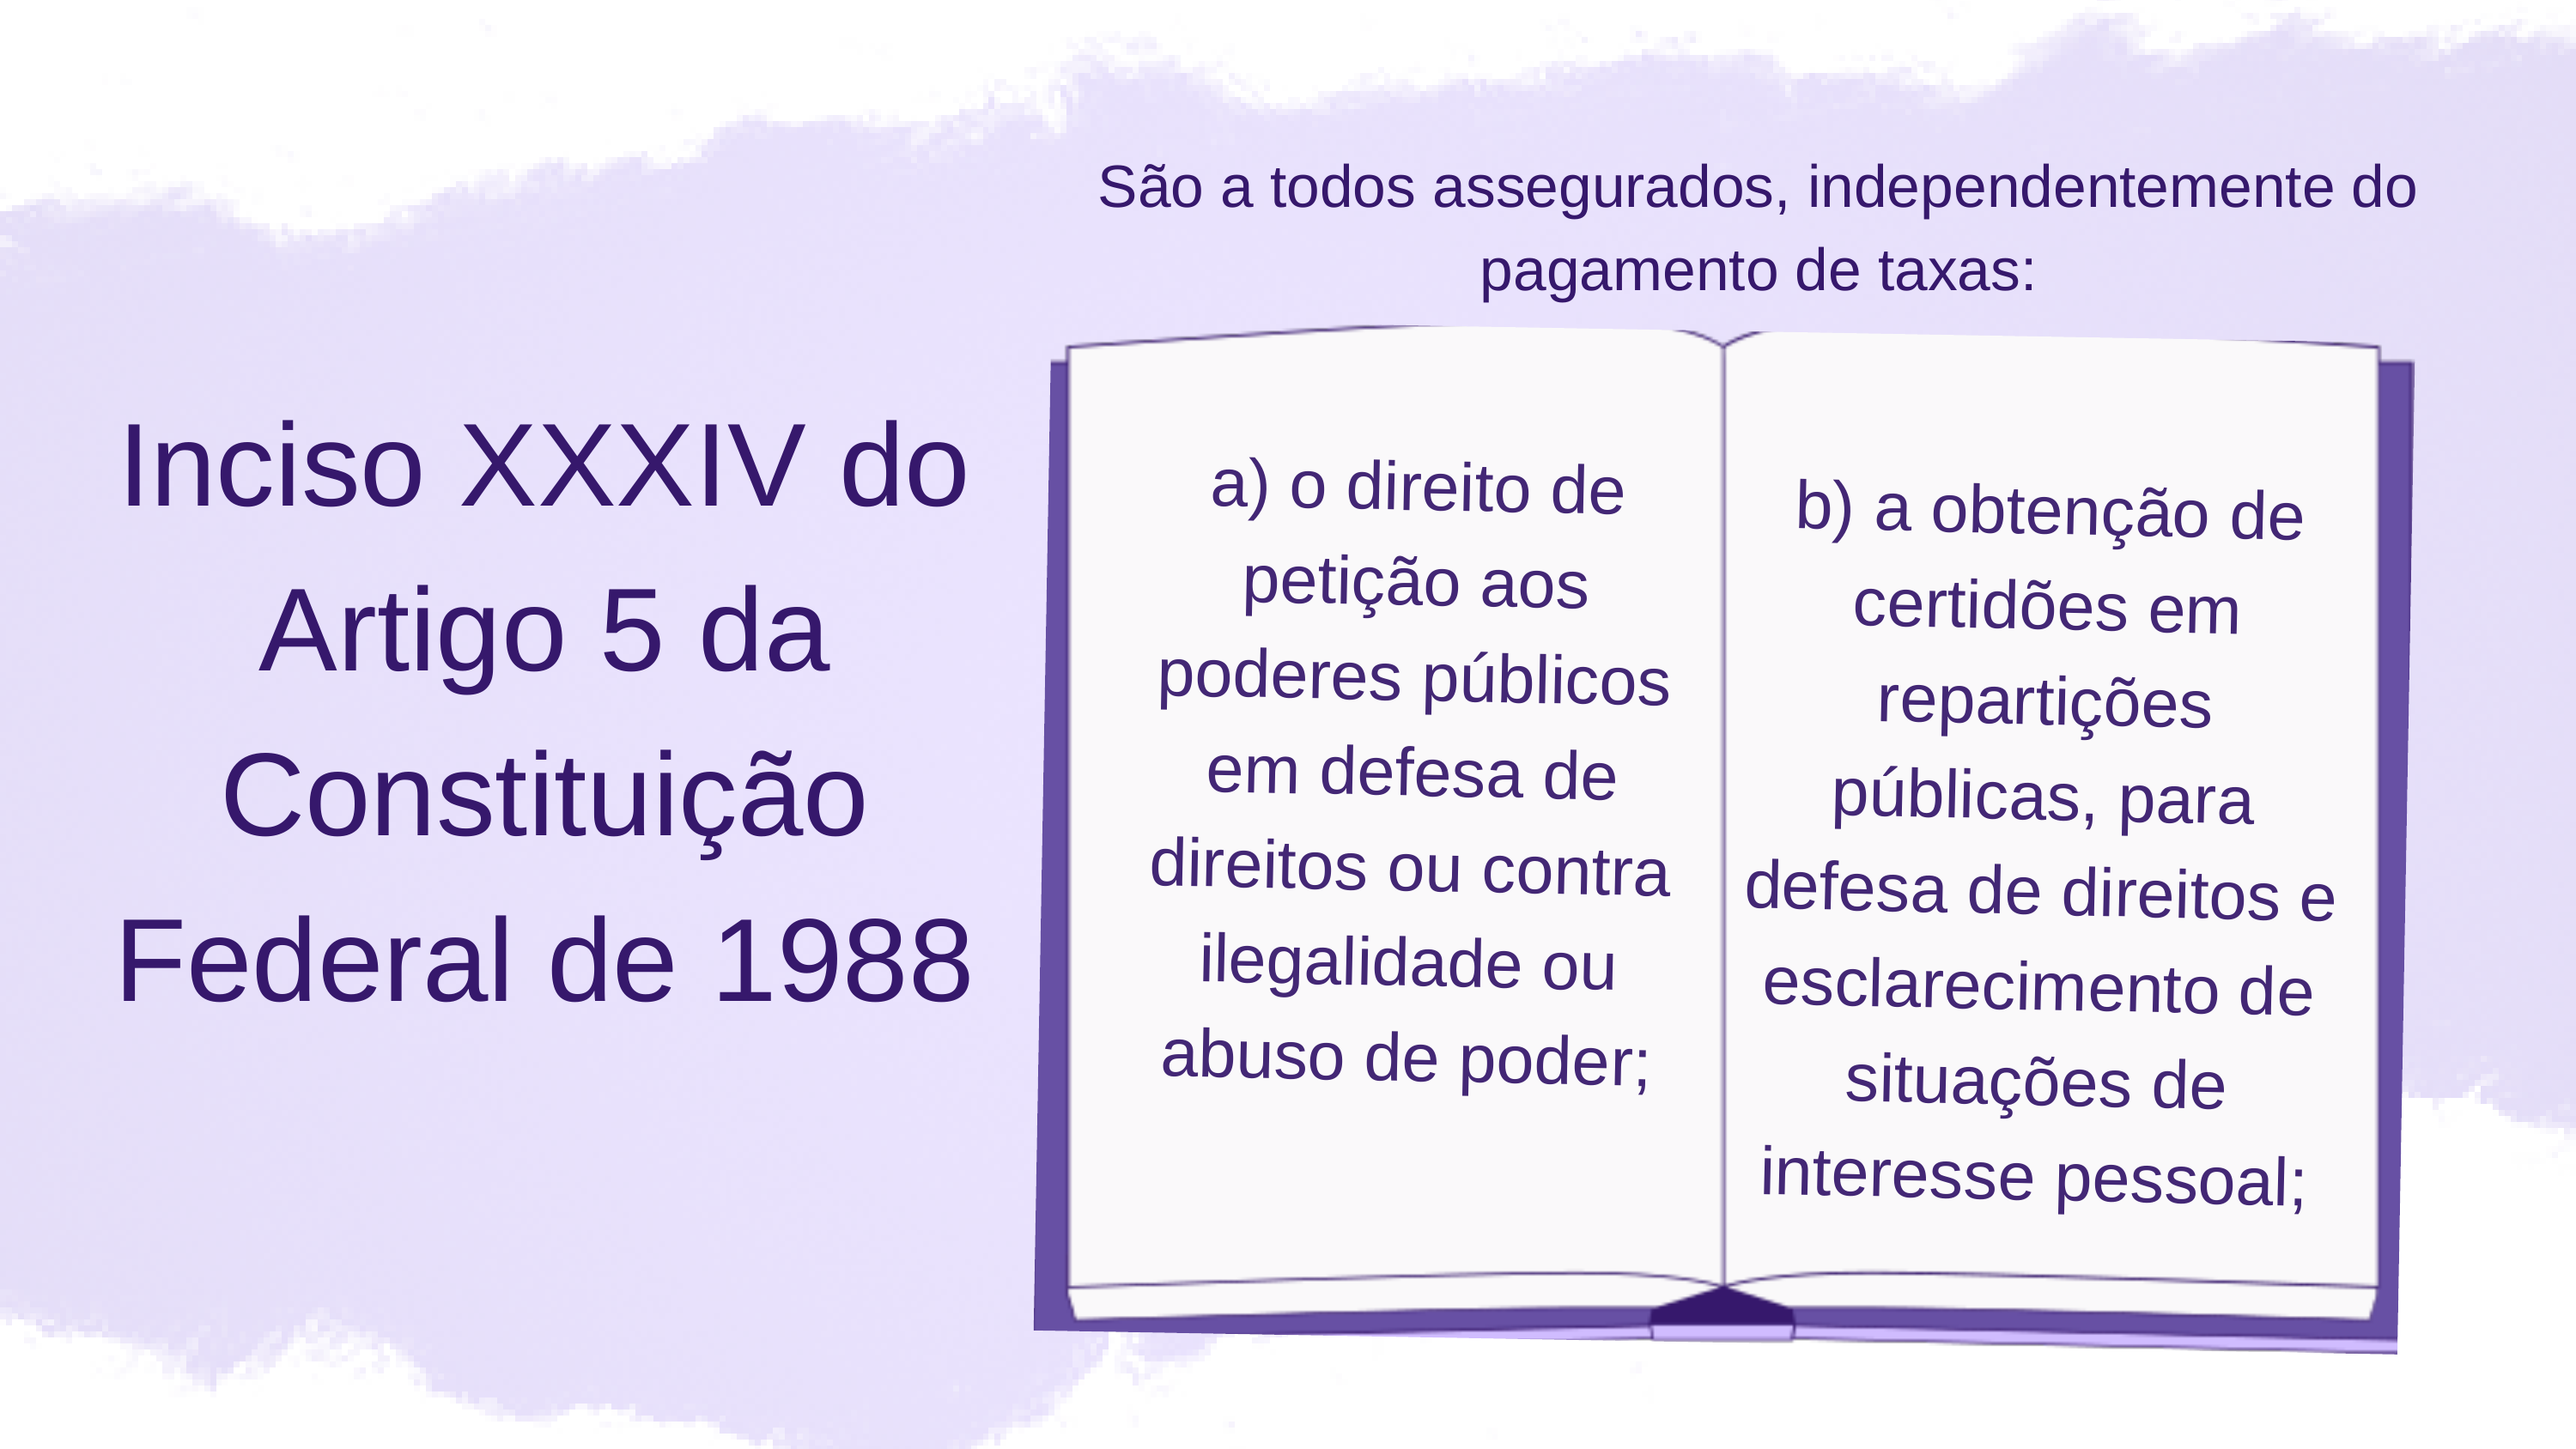

São a todos assegurados, independentemente do pagamento de taxas:

Inciso XXXIV do Artigo 5 da Constituição Federal de 1988
a) o direito de petição aos poderes públicos em defesa de direitos ou contra ilegalidade ou abuso de poder;
b) a obtenção de certidões em repartições públicas, para defesa de direitos e esclarecimento de situações de interesse pessoal;